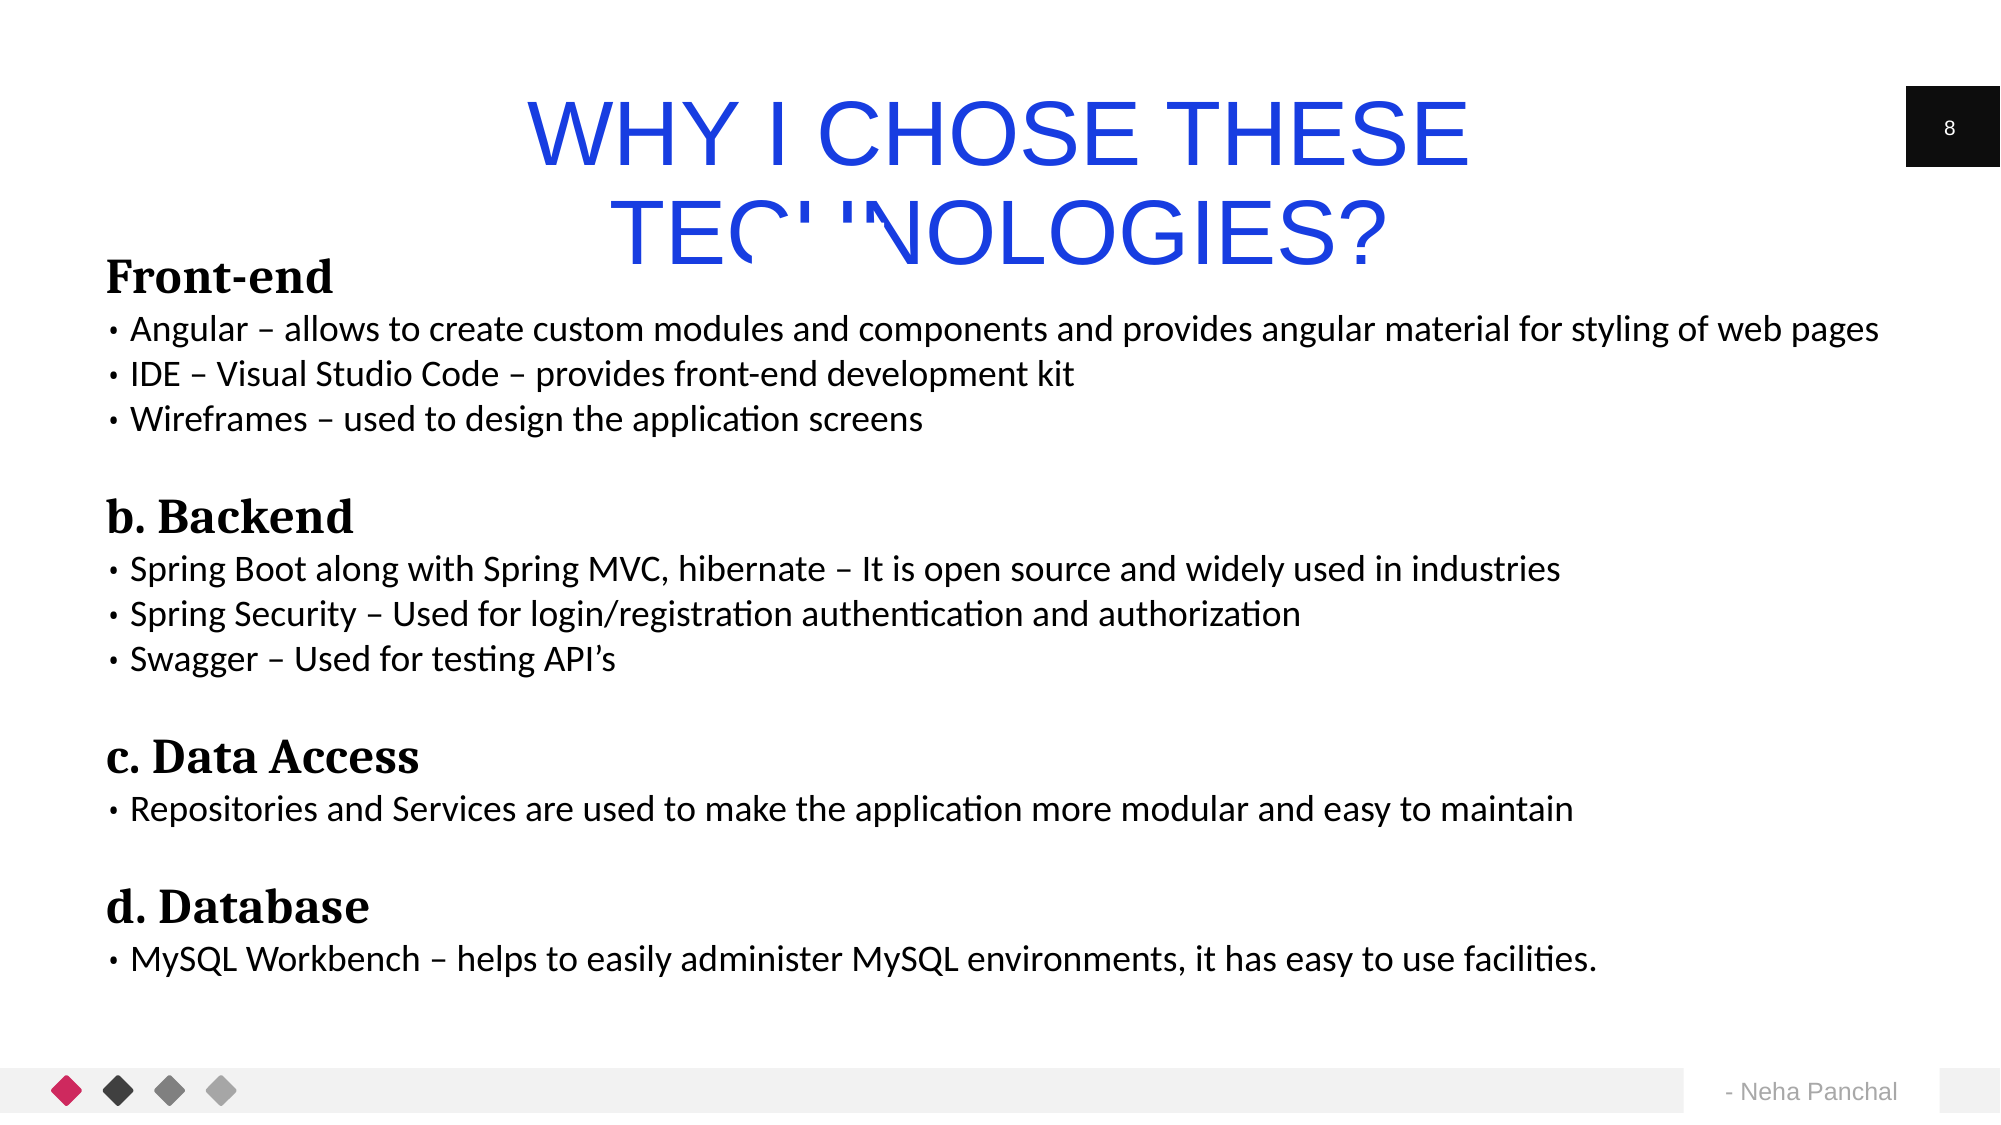

# Why I chose these Technologies?
8

Front-end
• Angular – allows to create custom modules and components and provides angular material for styling of web pages
• IDE – Visual Studio Code – provides front-end development kit
• Wireframes – used to design the application screens

b. Backend
• Spring Boot along with Spring MVC, hibernate – It is open source and widely used in industries
• Spring Security – Used for login/registration authentication and authorization
• Swagger – Used for testing API’s

c. Data Access
• Repositories and Services are used to make the application more modular and easy to maintain

d. Database
• MySQL Workbench – helps to easily administer MySQL environments, it has easy to use facilities.

- Neha Panchal